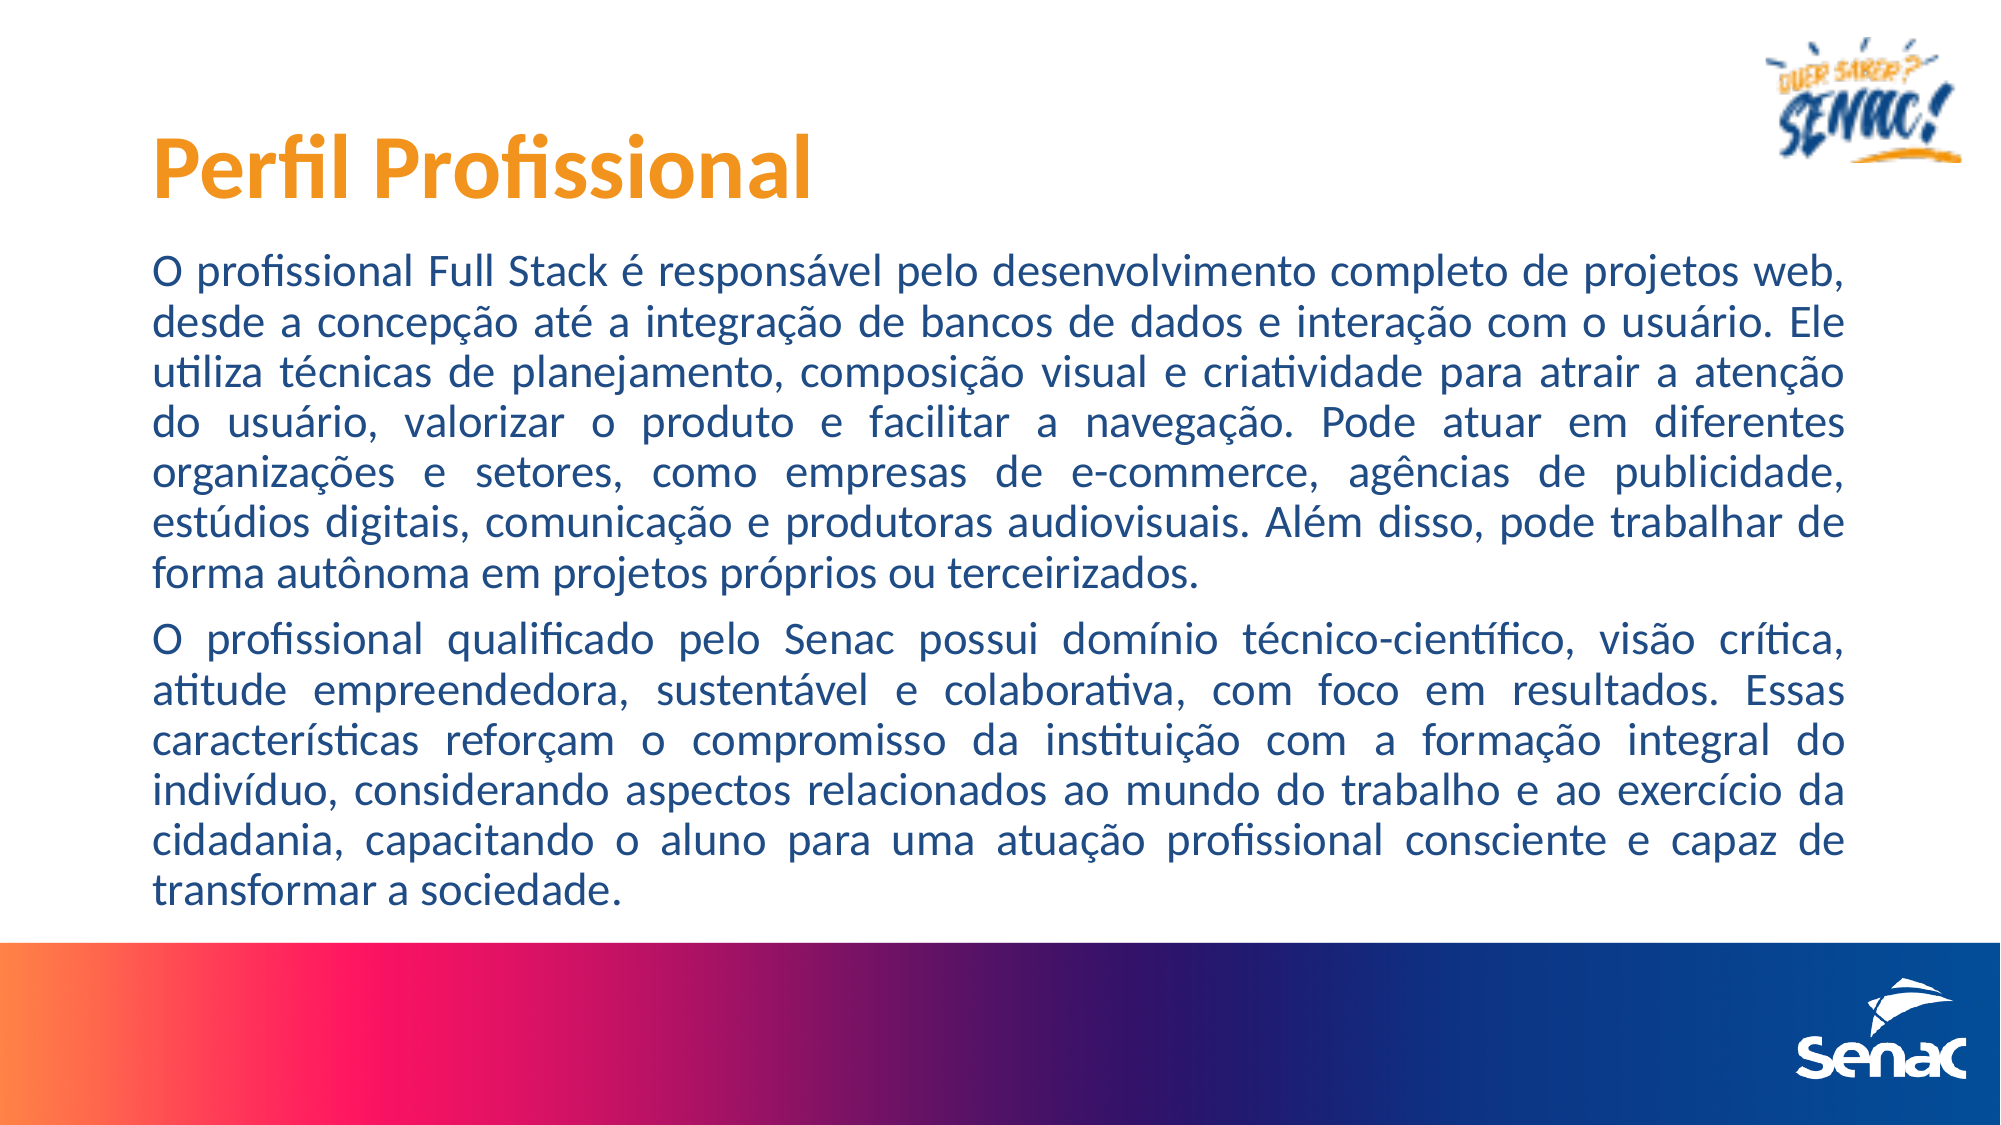

# Perfil Profissional
O profissional Full Stack é responsável pelo desenvolvimento completo de projetos web, desde a concepção até a integração de bancos de dados e interação com o usuário. Ele utiliza técnicas de planejamento, composição visual e criatividade para atrair a atenção do usuário, valorizar o produto e facilitar a navegação. Pode atuar em diferentes organizações e setores, como empresas de e-commerce, agências de publicidade, estúdios digitais, comunicação e produtoras audiovisuais. Além disso, pode trabalhar de forma autônoma em projetos próprios ou terceirizados.
O profissional qualificado pelo Senac possui domínio técnico-científico, visão crítica, atitude empreendedora, sustentável e colaborativa, com foco em resultados. Essas características reforçam o compromisso da instituição com a formação integral do indivíduo, considerando aspectos relacionados ao mundo do trabalho e ao exercício da cidadania, capacitando o aluno para uma atuação profissional consciente e capaz de transformar a sociedade.